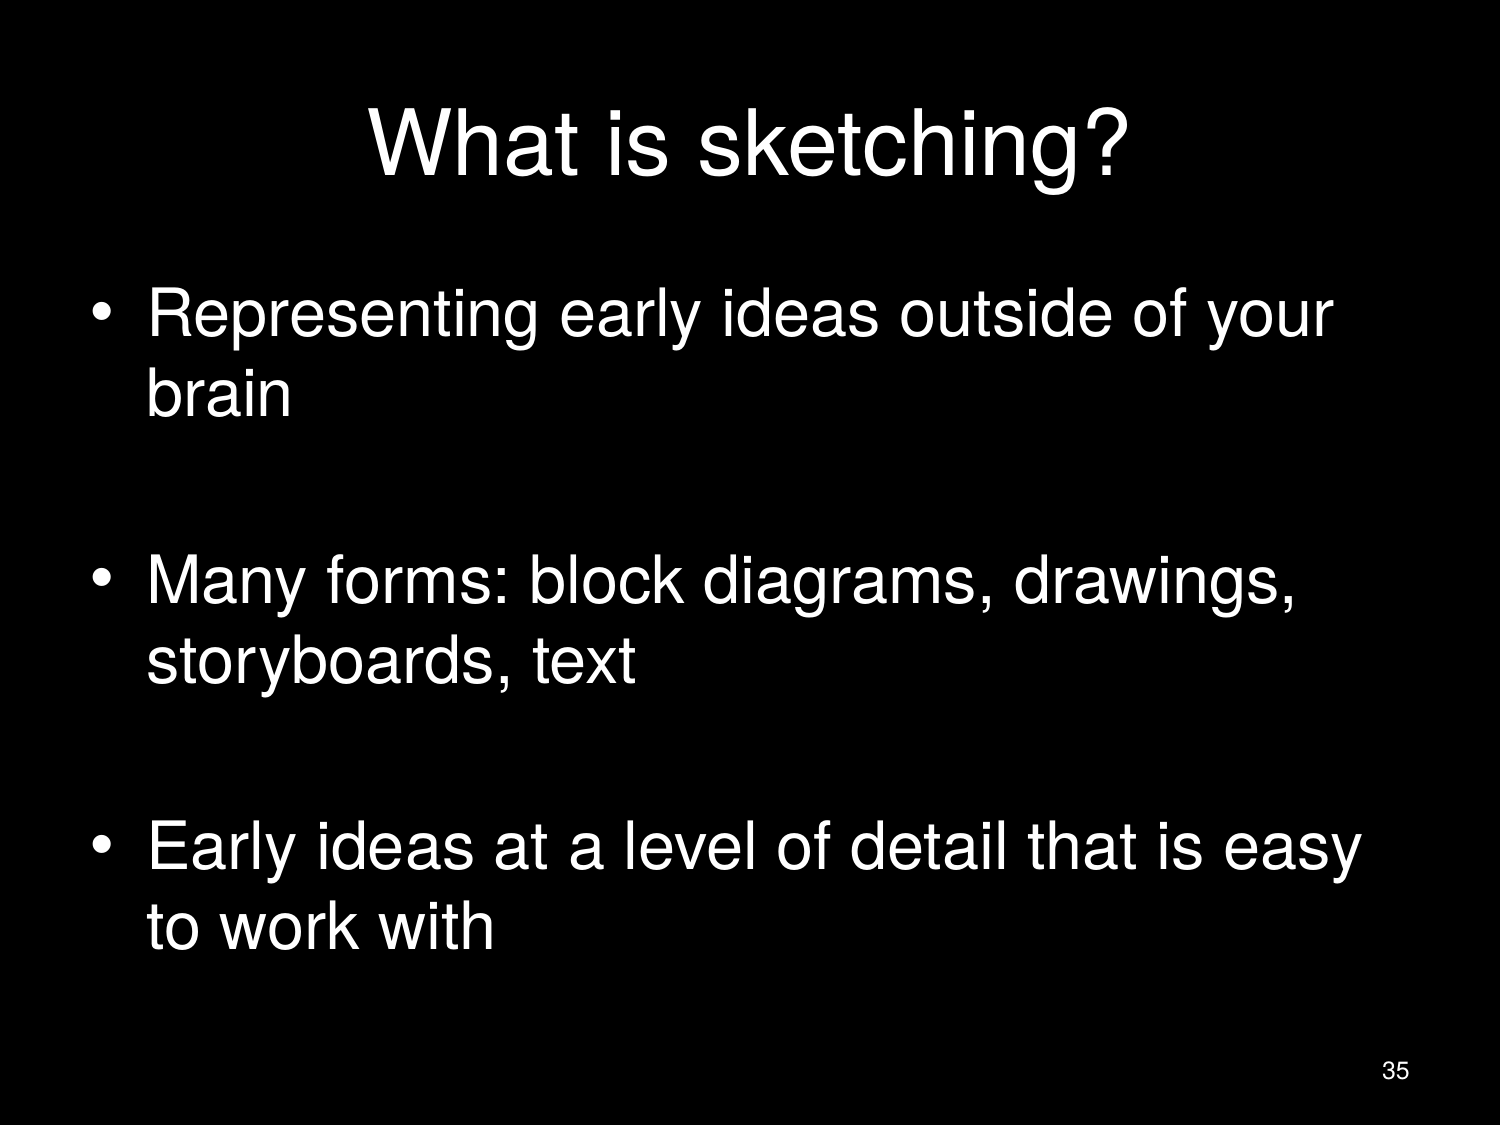

# What is sketching?
Representing early ideas outside of your brain

Many forms: block diagrams, drawings, storyboards, text

Early ideas at a level of detail that is easy to work with
35